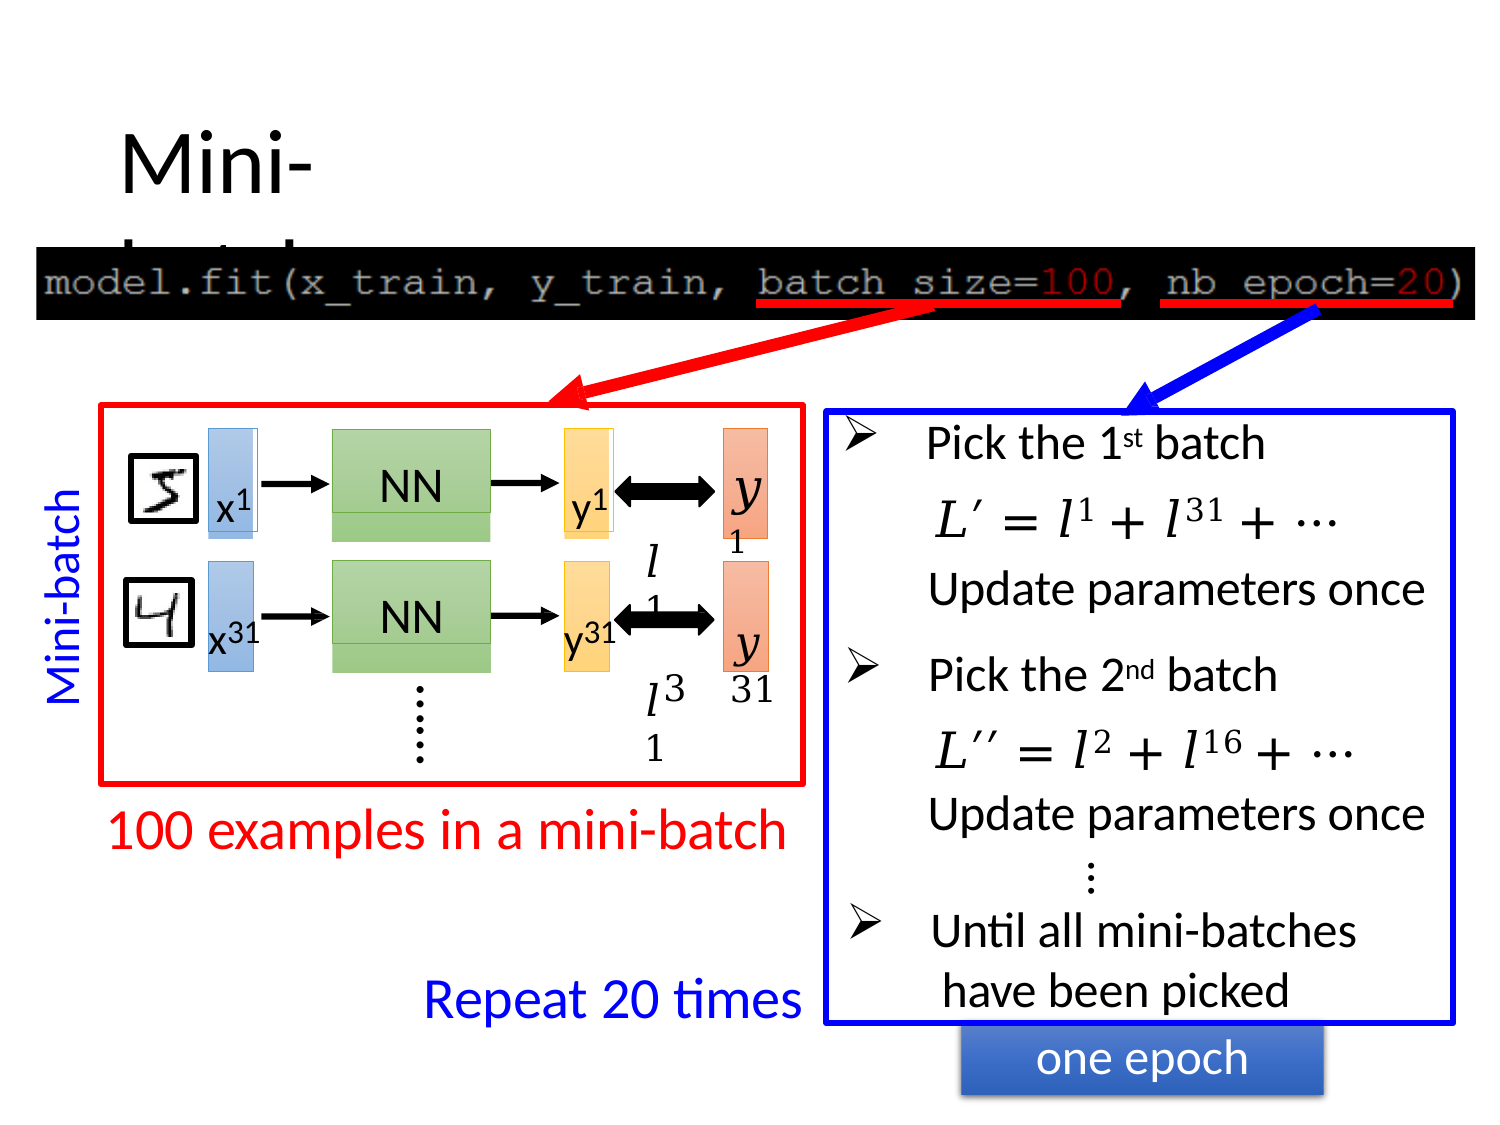

# Mini-batch

Pick the 1st batch
𝐿′ = 𝑙1 + 𝑙31 + ⋯
Update parameters once
Pick the 2nd batch
𝐿′′ = 𝑙2 + 𝑙16 + ⋯
Update parameters once

x1

y1

NN
𝑦 1

Mini-batch
𝑙1

NN

𝑦 31
x31
y31

𝑙31
……
100 examples in a mini-batch
…
Until all mini-batches  have been picked
Repeat 20 times

one epoch